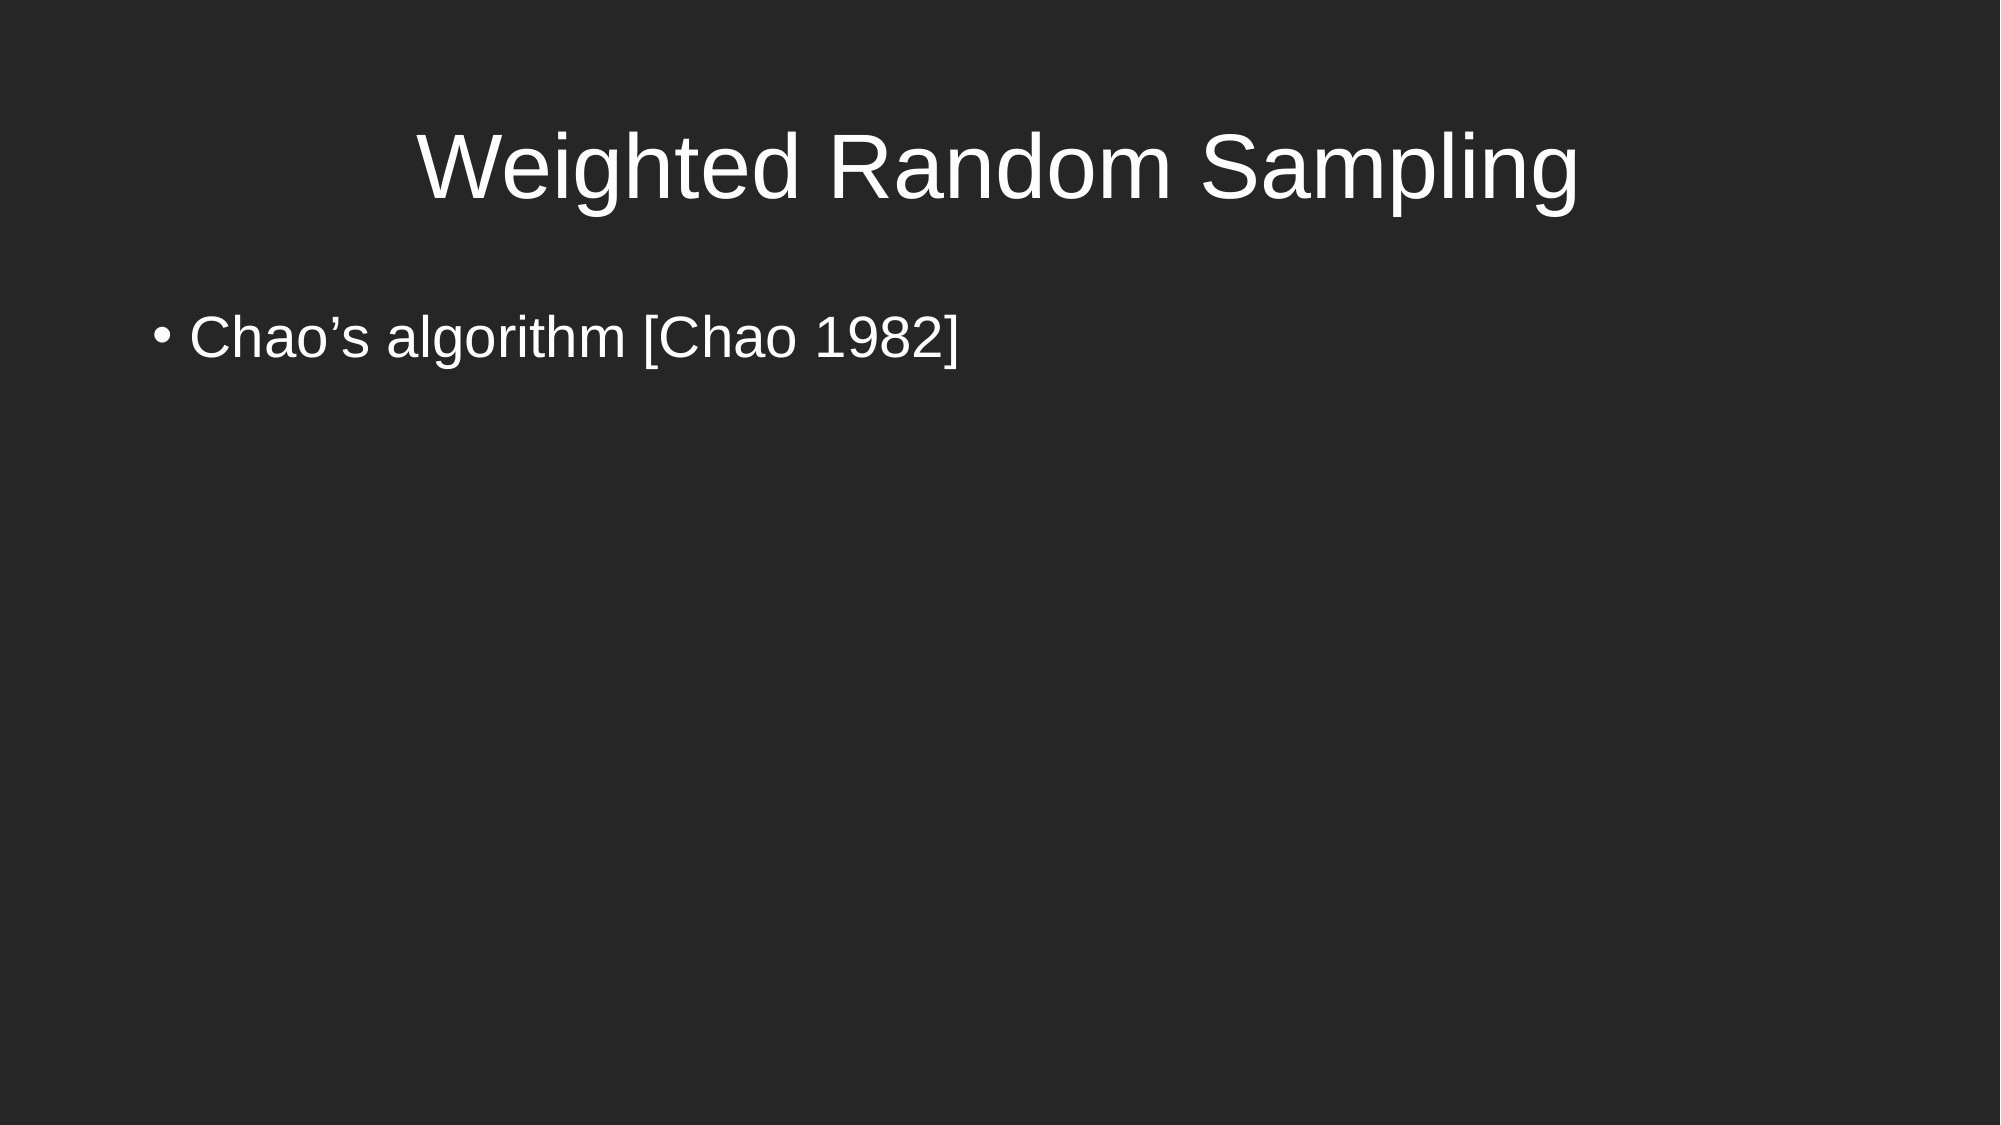

# Weighted Random Sampling
Chao’s algorithm [Chao 1982]